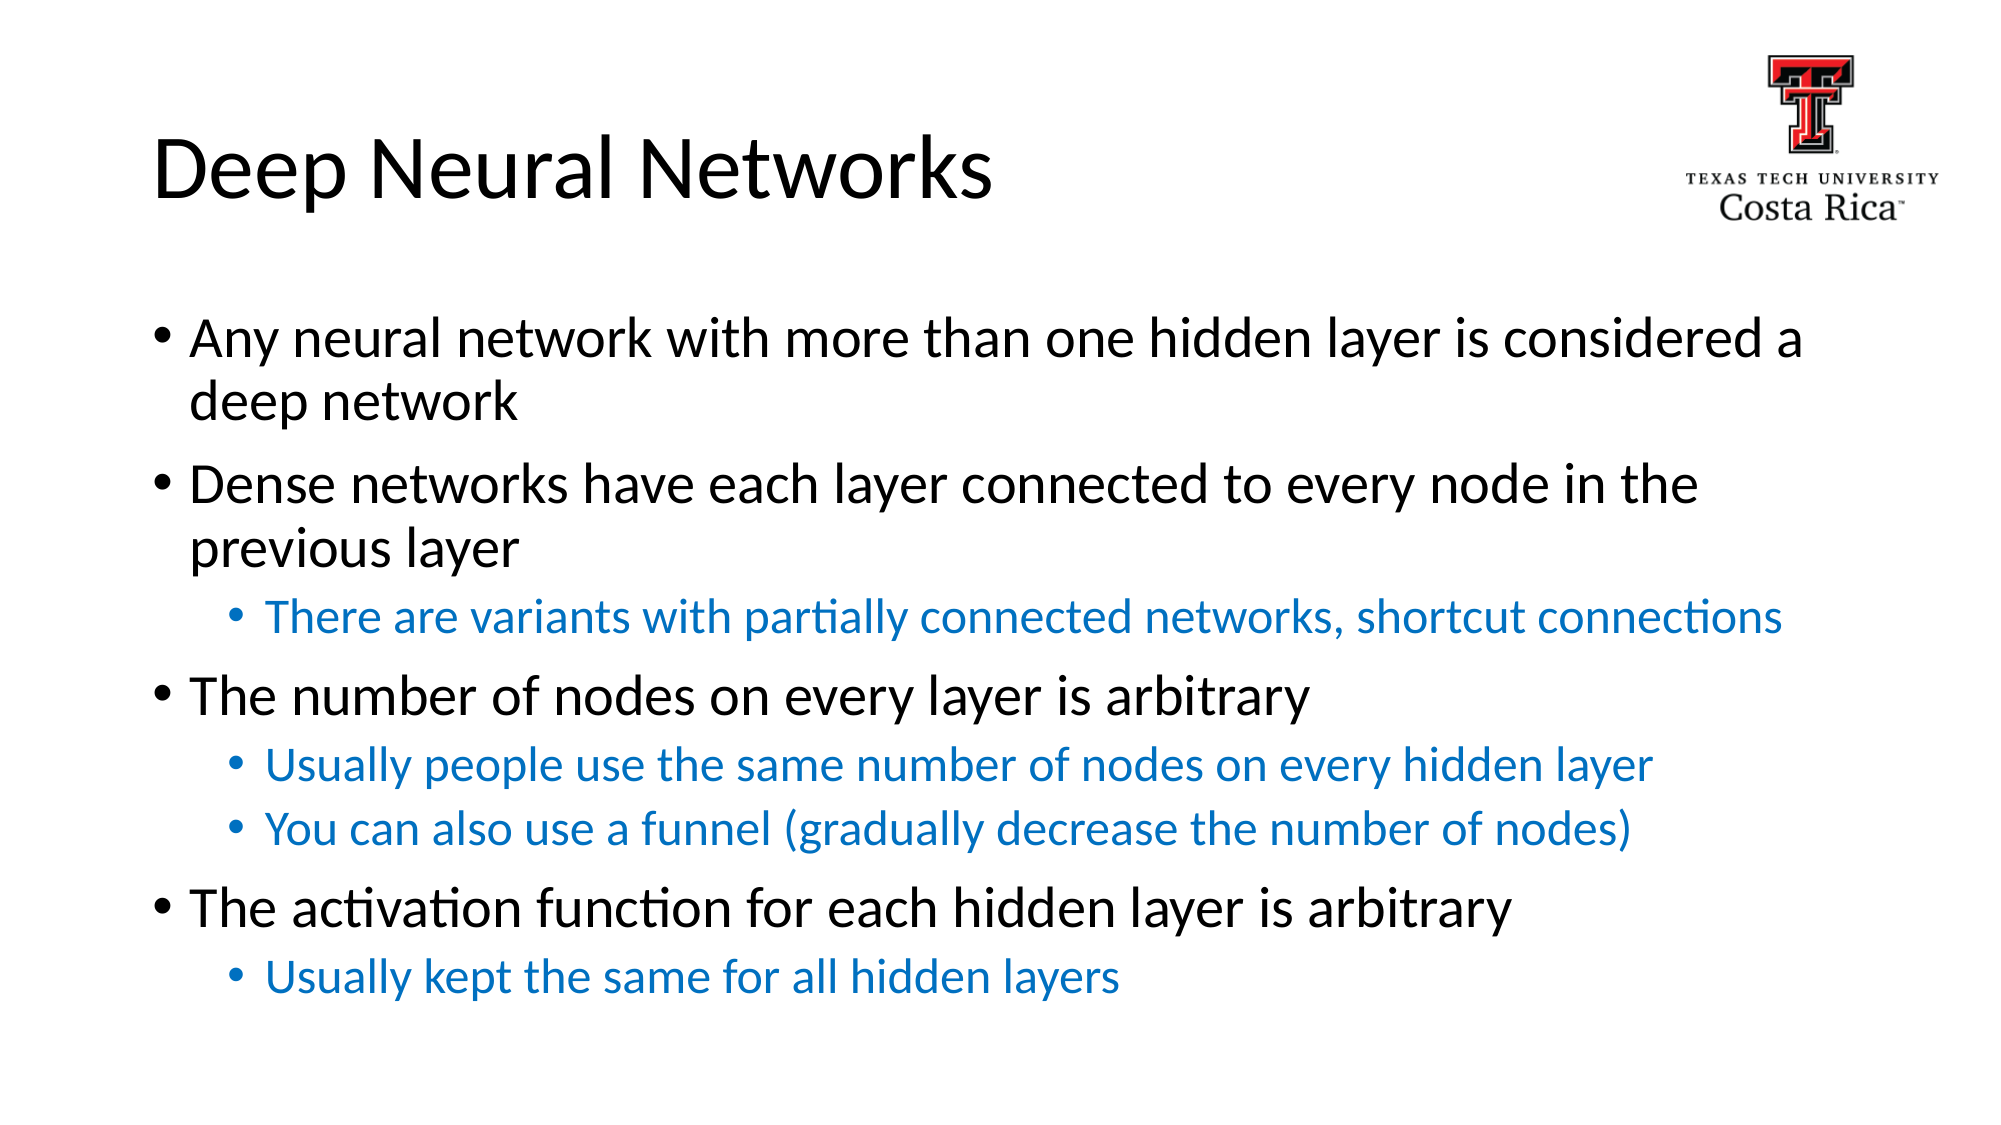

# Deep Neural Networks
Any neural network with more than one hidden layer is considered a deep network
Dense networks have each layer connected to every node in the previous layer
There are variants with partially connected networks, shortcut connections
The number of nodes on every layer is arbitrary
Usually people use the same number of nodes on every hidden layer
You can also use a funnel (gradually decrease the number of nodes)
The activation function for each hidden layer is arbitrary
Usually kept the same for all hidden layers